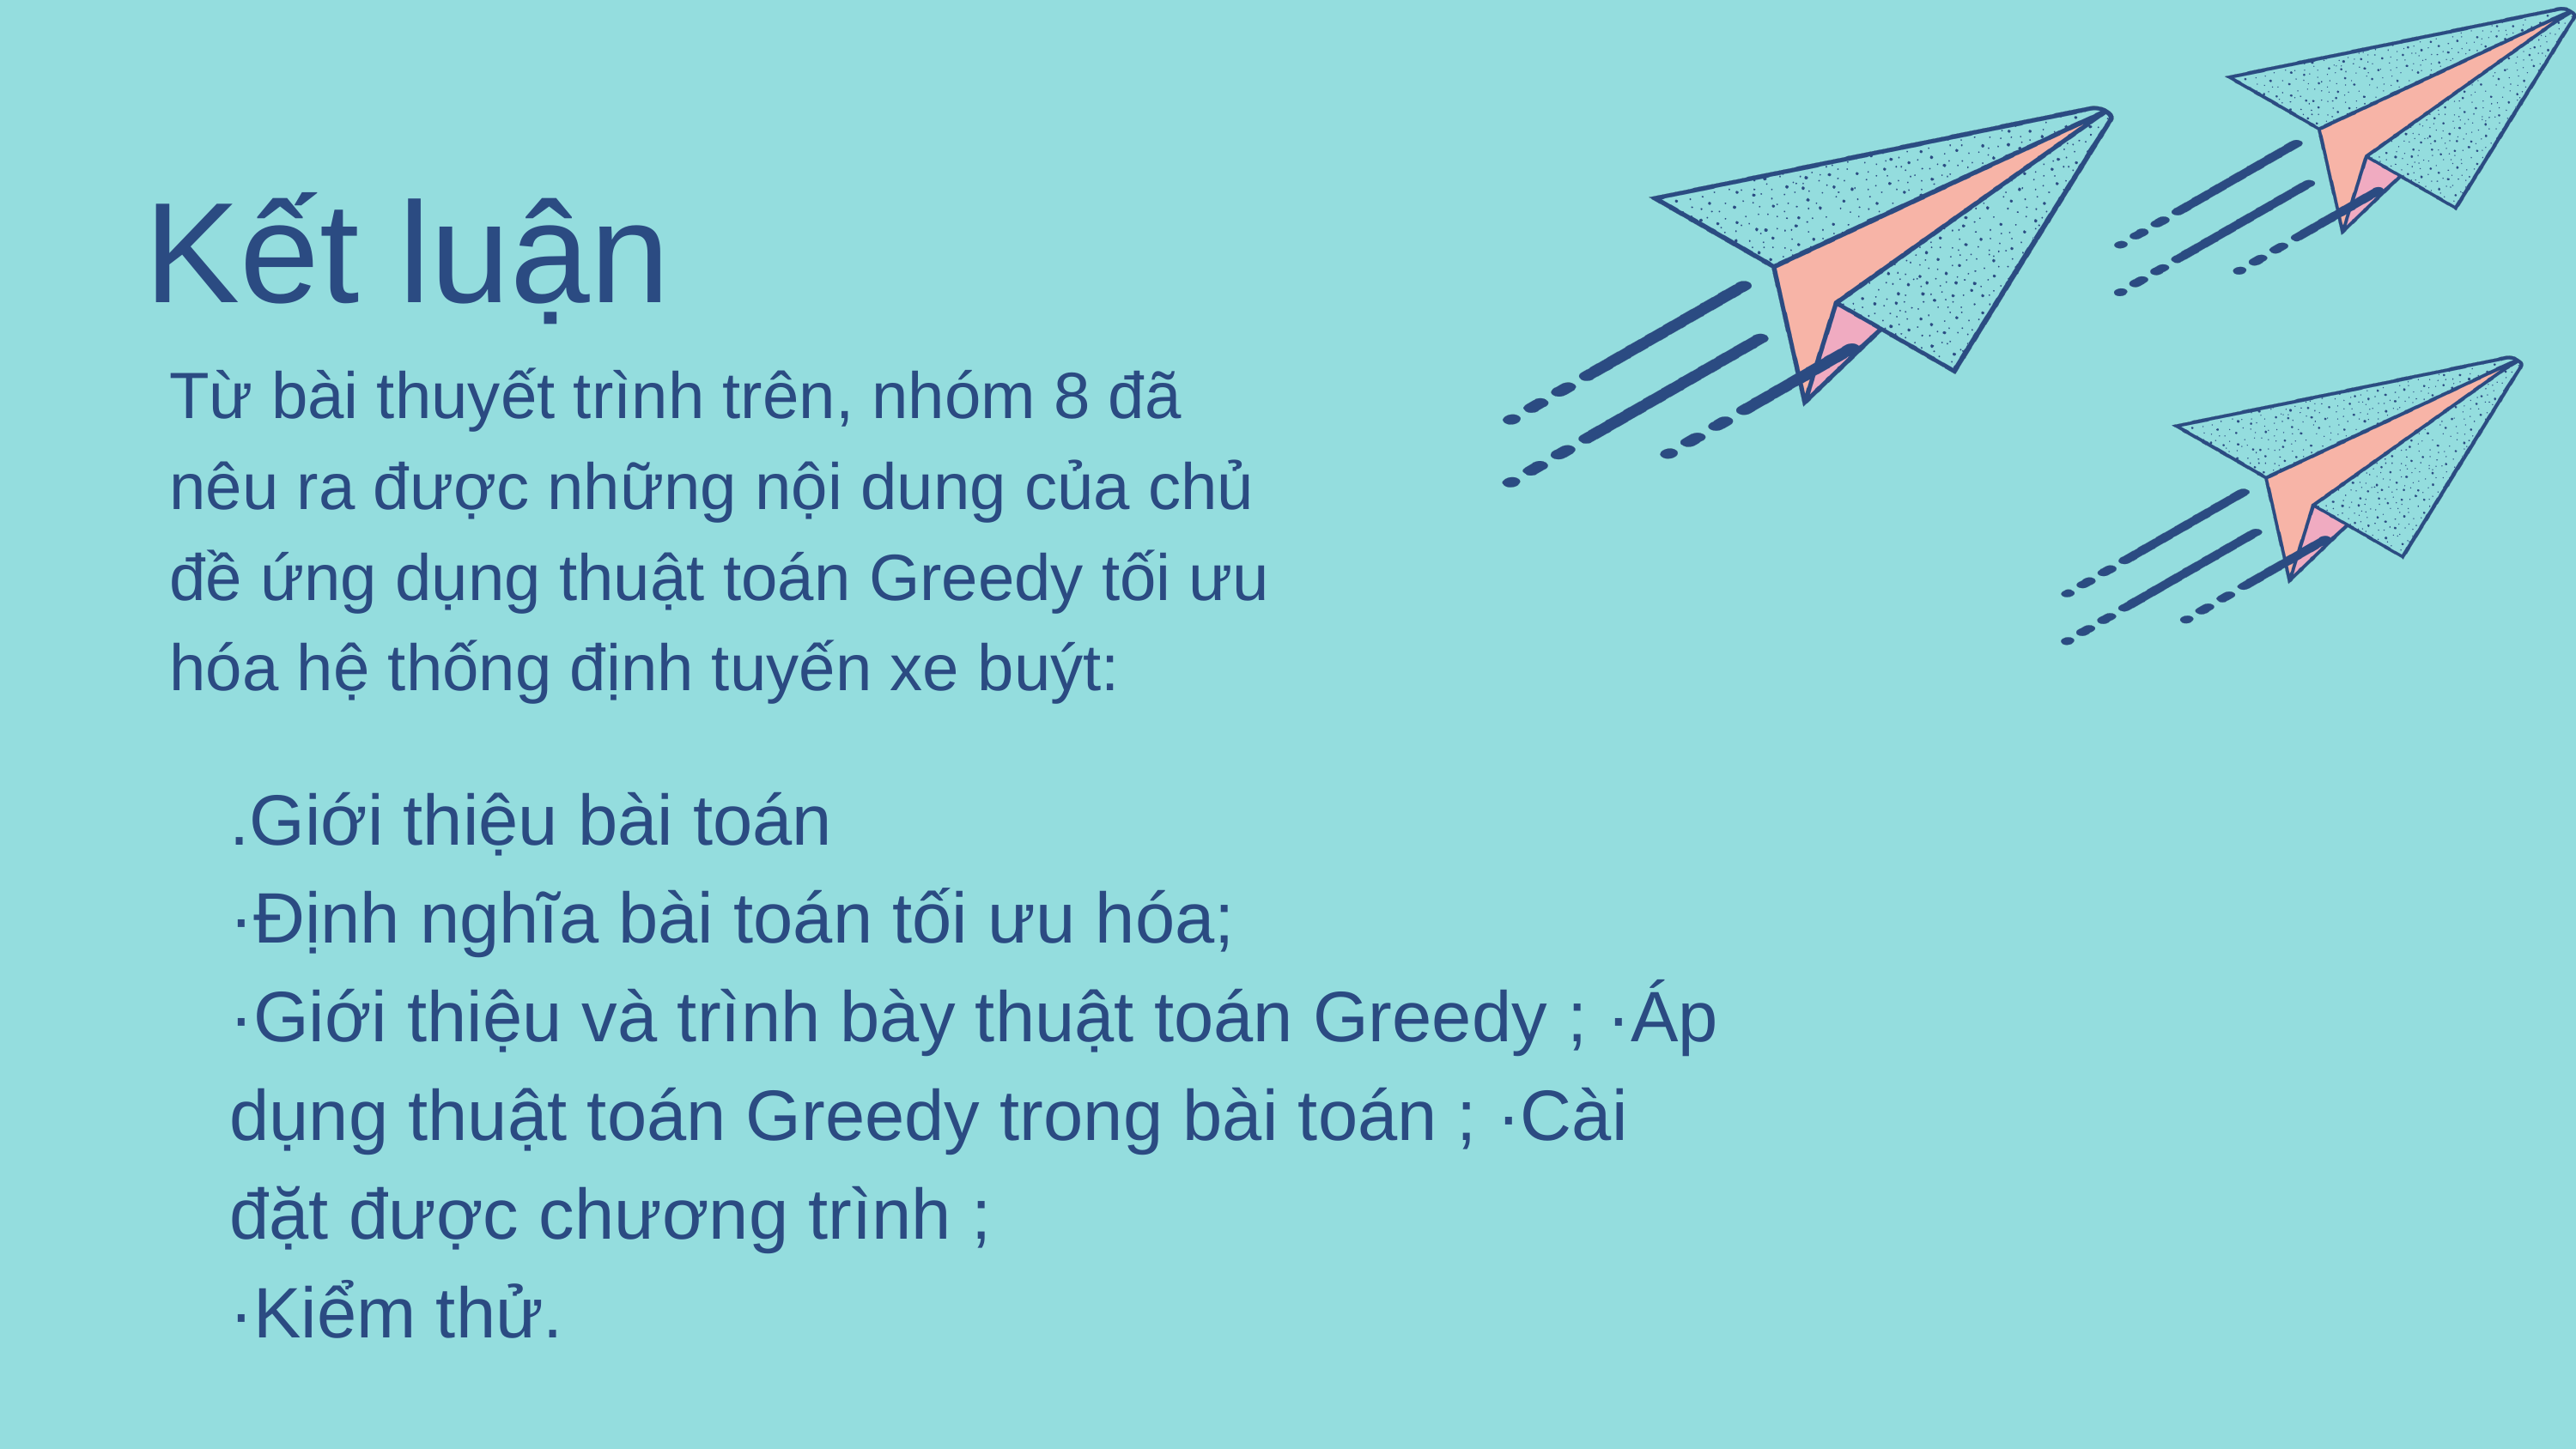

Kết luận
Từ bài thuyết trình trên, nhóm 8 đã nêu ra được những nội dung của chủ đề ứng dụng thuật toán Greedy tối ưu hóa hệ thống định tuyến xe buýt:
.Giới thiệu bài toán
·Định nghĩa bài toán tối ưu hóa;
·Giới thiệu và trình bày thuật toán Greedy ; ·Áp dụng thuật toán Greedy trong bài toán ; ·Cài đặt được chương trình ;
·Kiểm thử.